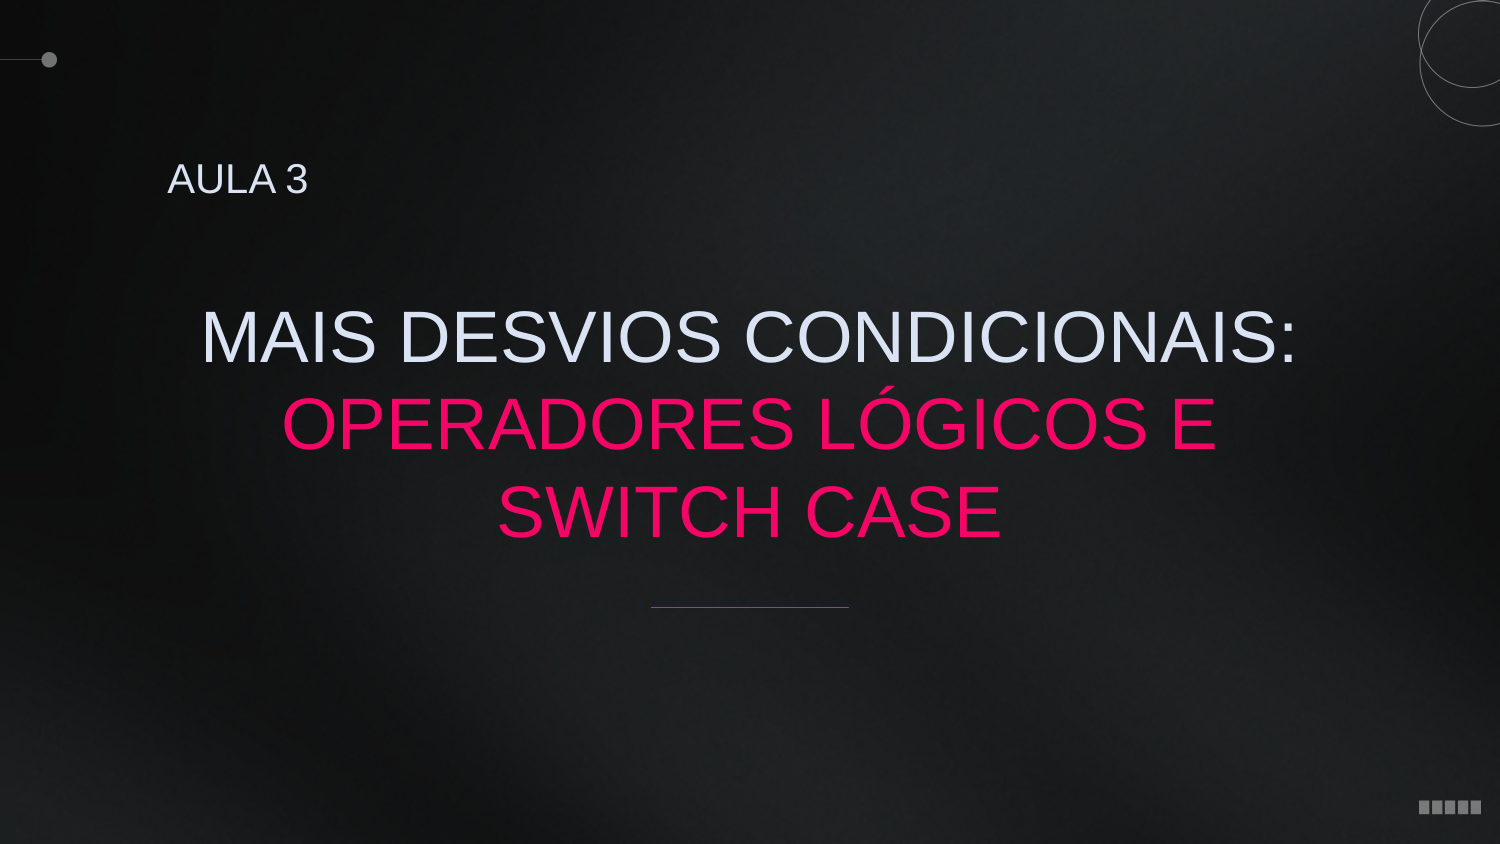

AULA 3
MAIS DESVIOS CONDICIONAIS: OPERADORES LÓGICOS E SWITCH CASE